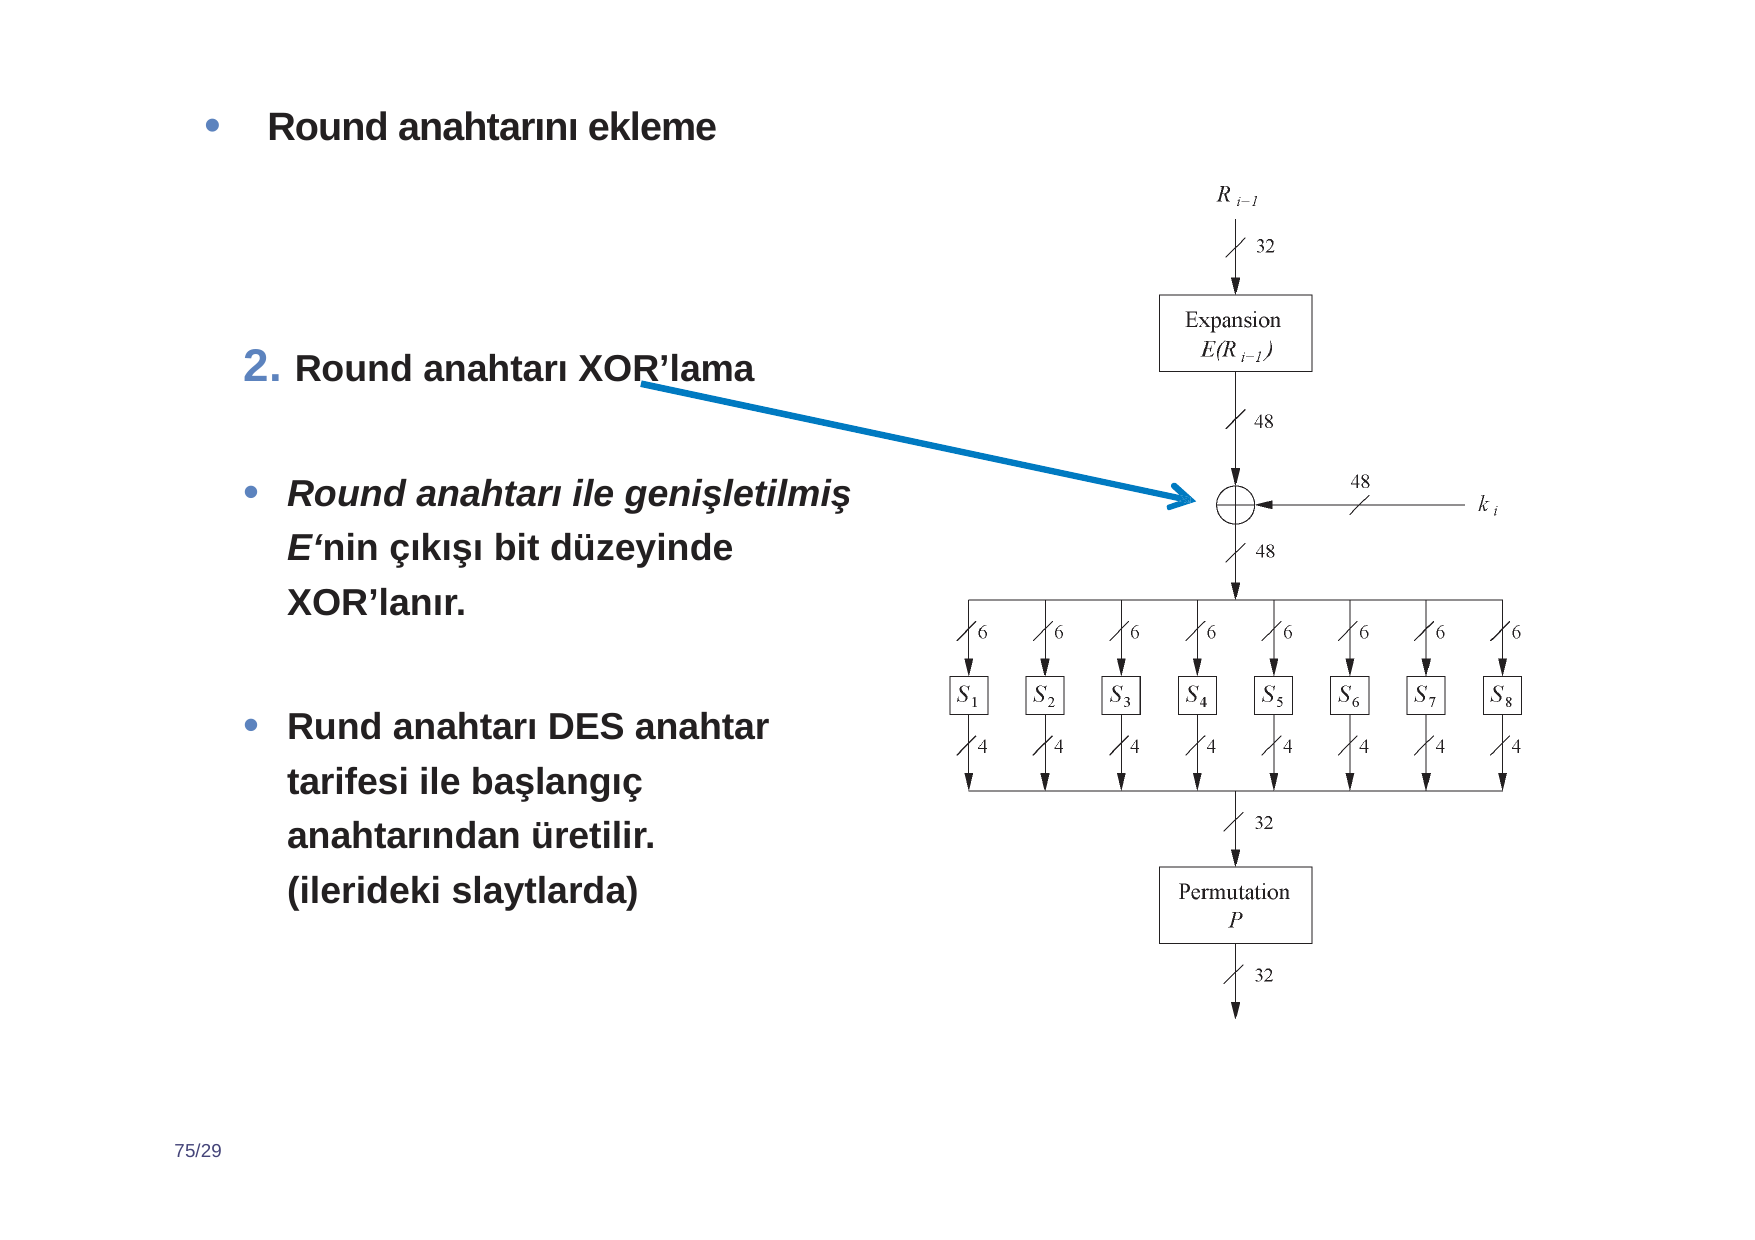

Round anahtarını ekleme

2. Round anahtarı XOR’lama

Round anahtarı ile genişletilmiş E‘nin çıkışı bit düzeyinde XOR’lanır.

Rund anahtarı DES anahtar tarifesi ile başlangıç anahtarından üretilir.                  (ilerideki slaytlarda)

75/29